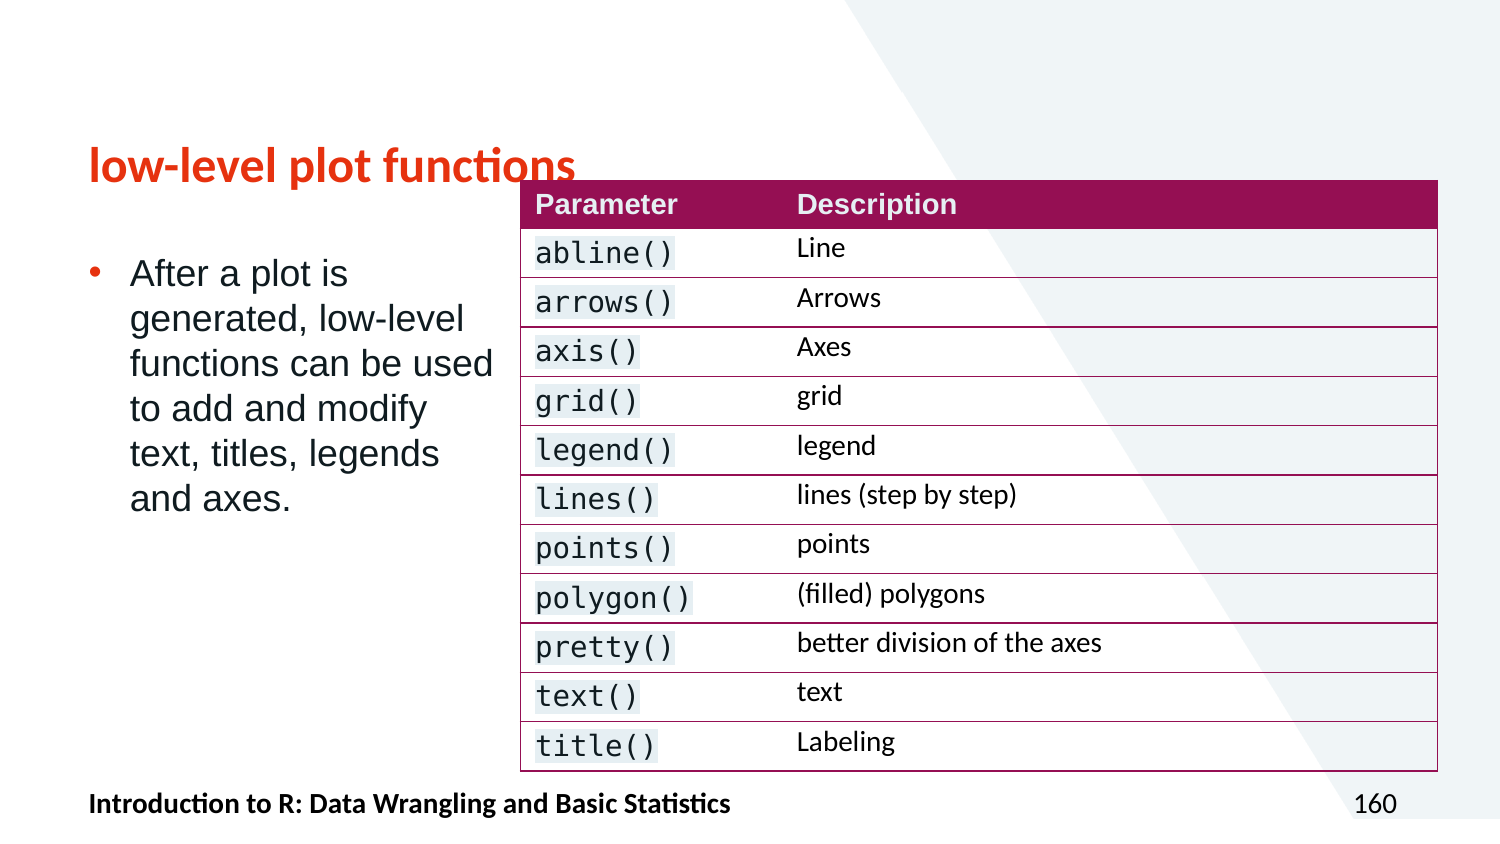

# low-level plot functions
| Parameter | Description |
| --- | --- |
| abline() | Line |
| arrows() | Arrows |
| axis() | Axes |
| grid() | grid |
| legend() | legend |
| lines() | lines (step by step) |
| points() | points |
| polygon() | (filled) polygons |
| pretty() | better division of the axes |
| text() | text |
| title() | Labeling |
After a plot is generated, low-level functions can be used to add and modify text, titles, legends and axes.
Introduction to R: Data Wrangling and Basic Statistics
160